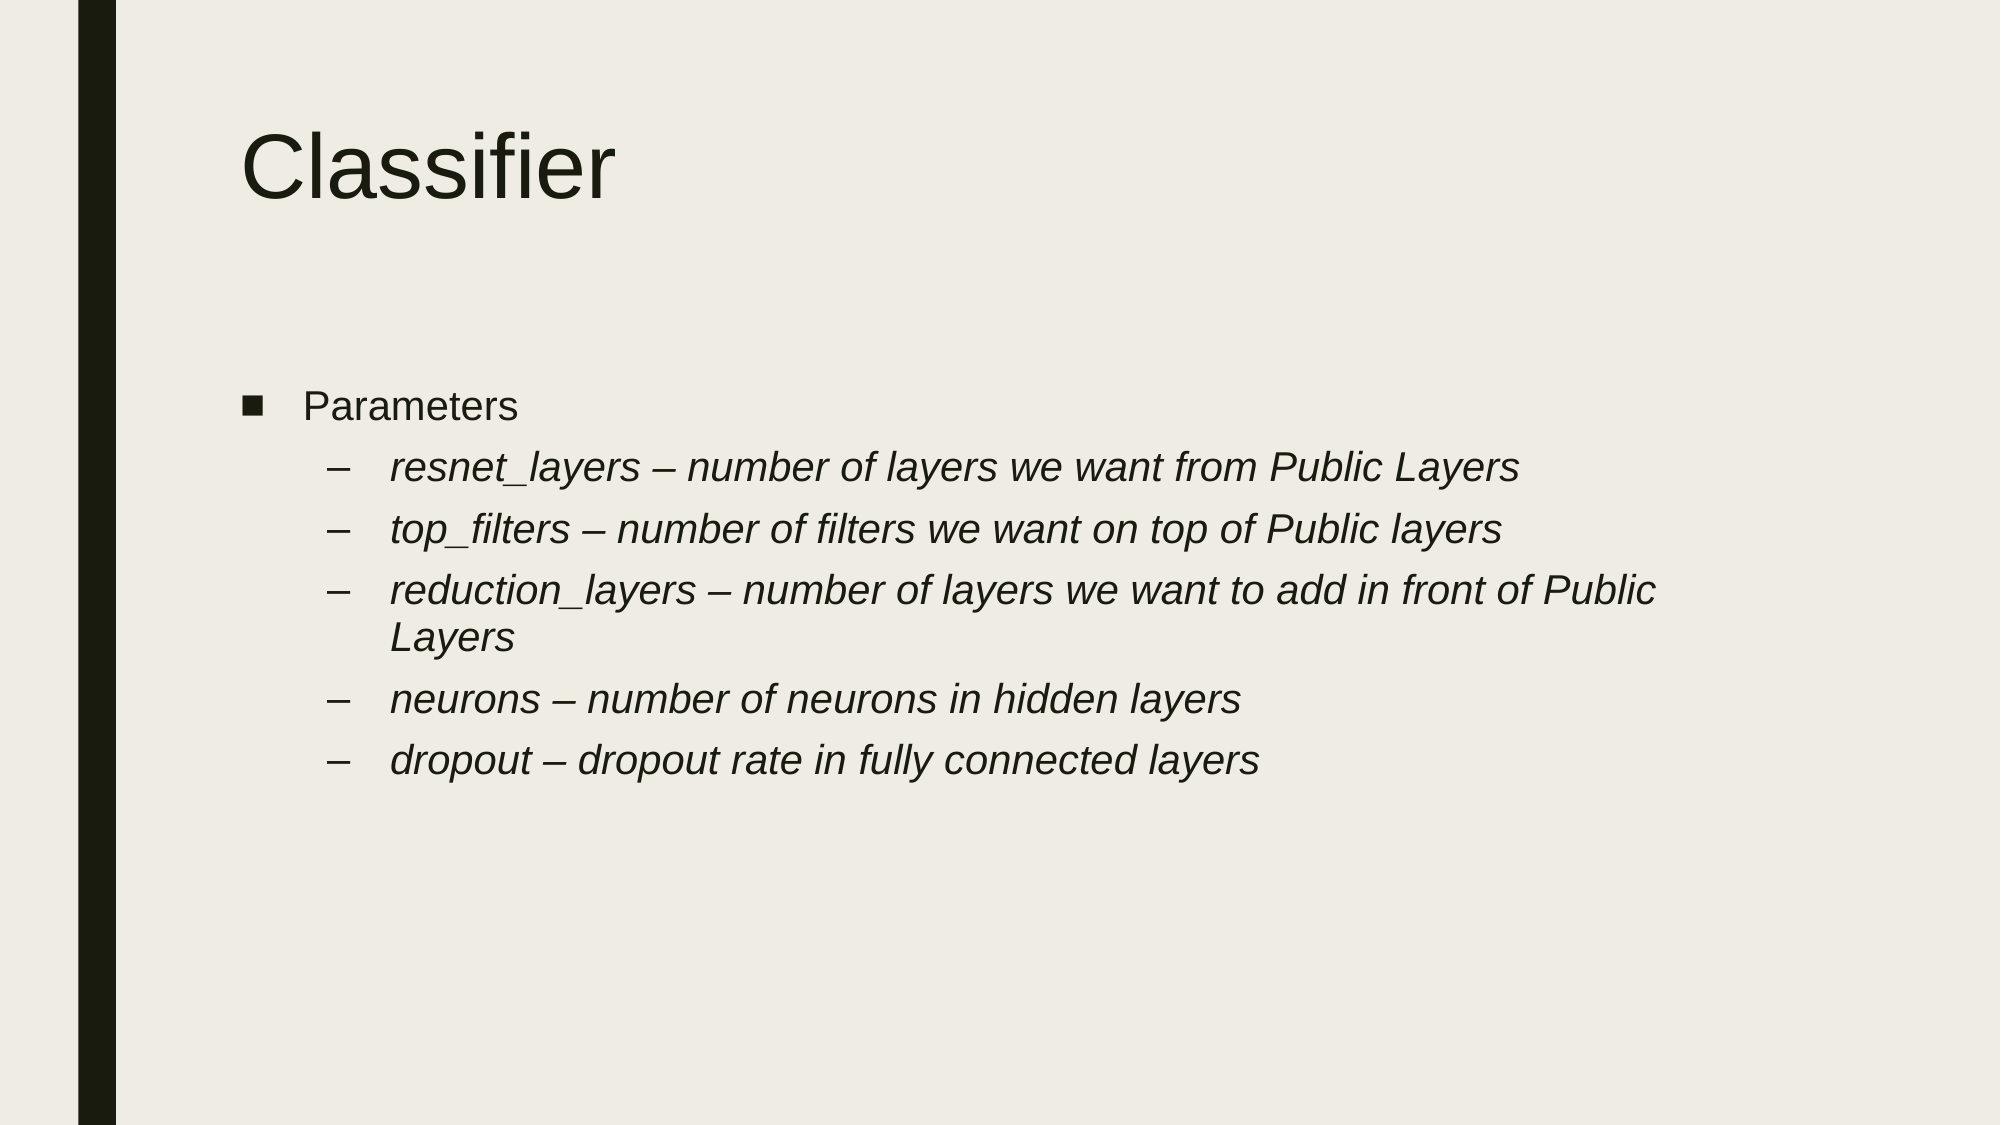

# Classifier
Parameters
resnet_layers – number of layers we want from Public Layers
top_filters – number of filters we want on top of Public layers
reduction_layers – number of layers we want to add in front of Public Layers
neurons – number of neurons in hidden layers
dropout – dropout rate in fully connected layers